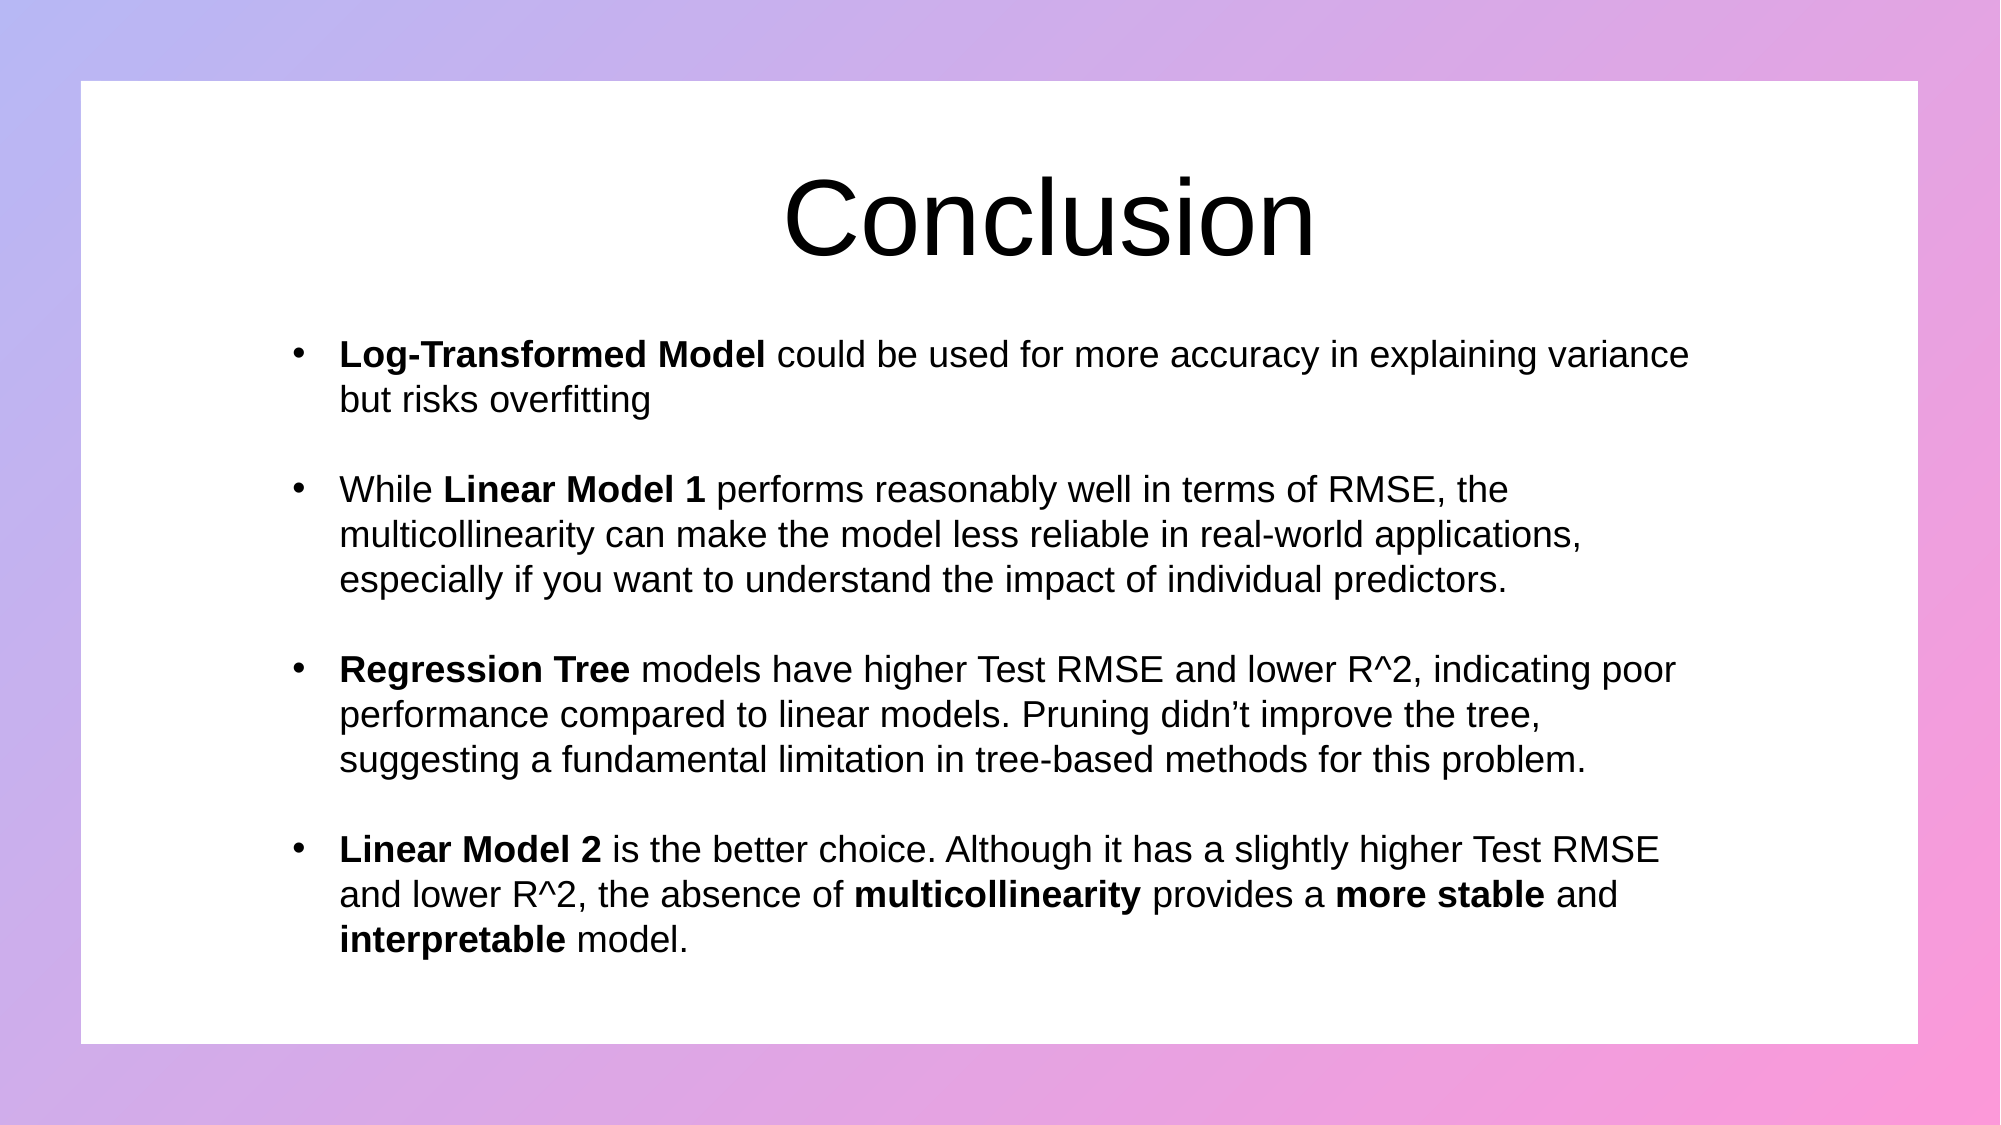

# Conclusion

Log-Transformed Model could be used for more accuracy in explaining variance but risks overfitting

While Linear Model 1 performs reasonably well in terms of RMSE, the multicollinearity can make the model less reliable in real-world applications, especially if you want to understand the impact of individual predictors.

Regression Tree models have higher Test RMSE and lower R^2, indicating poor performance compared to linear models. Pruning didn’t improve the tree, suggesting a fundamental limitation in tree-based methods for this problem.

Linear Model 2 is the better choice. Although it has a slightly higher Test RMSE and lower R^2, the absence of multicollinearity provides a more stable and interpretable model.